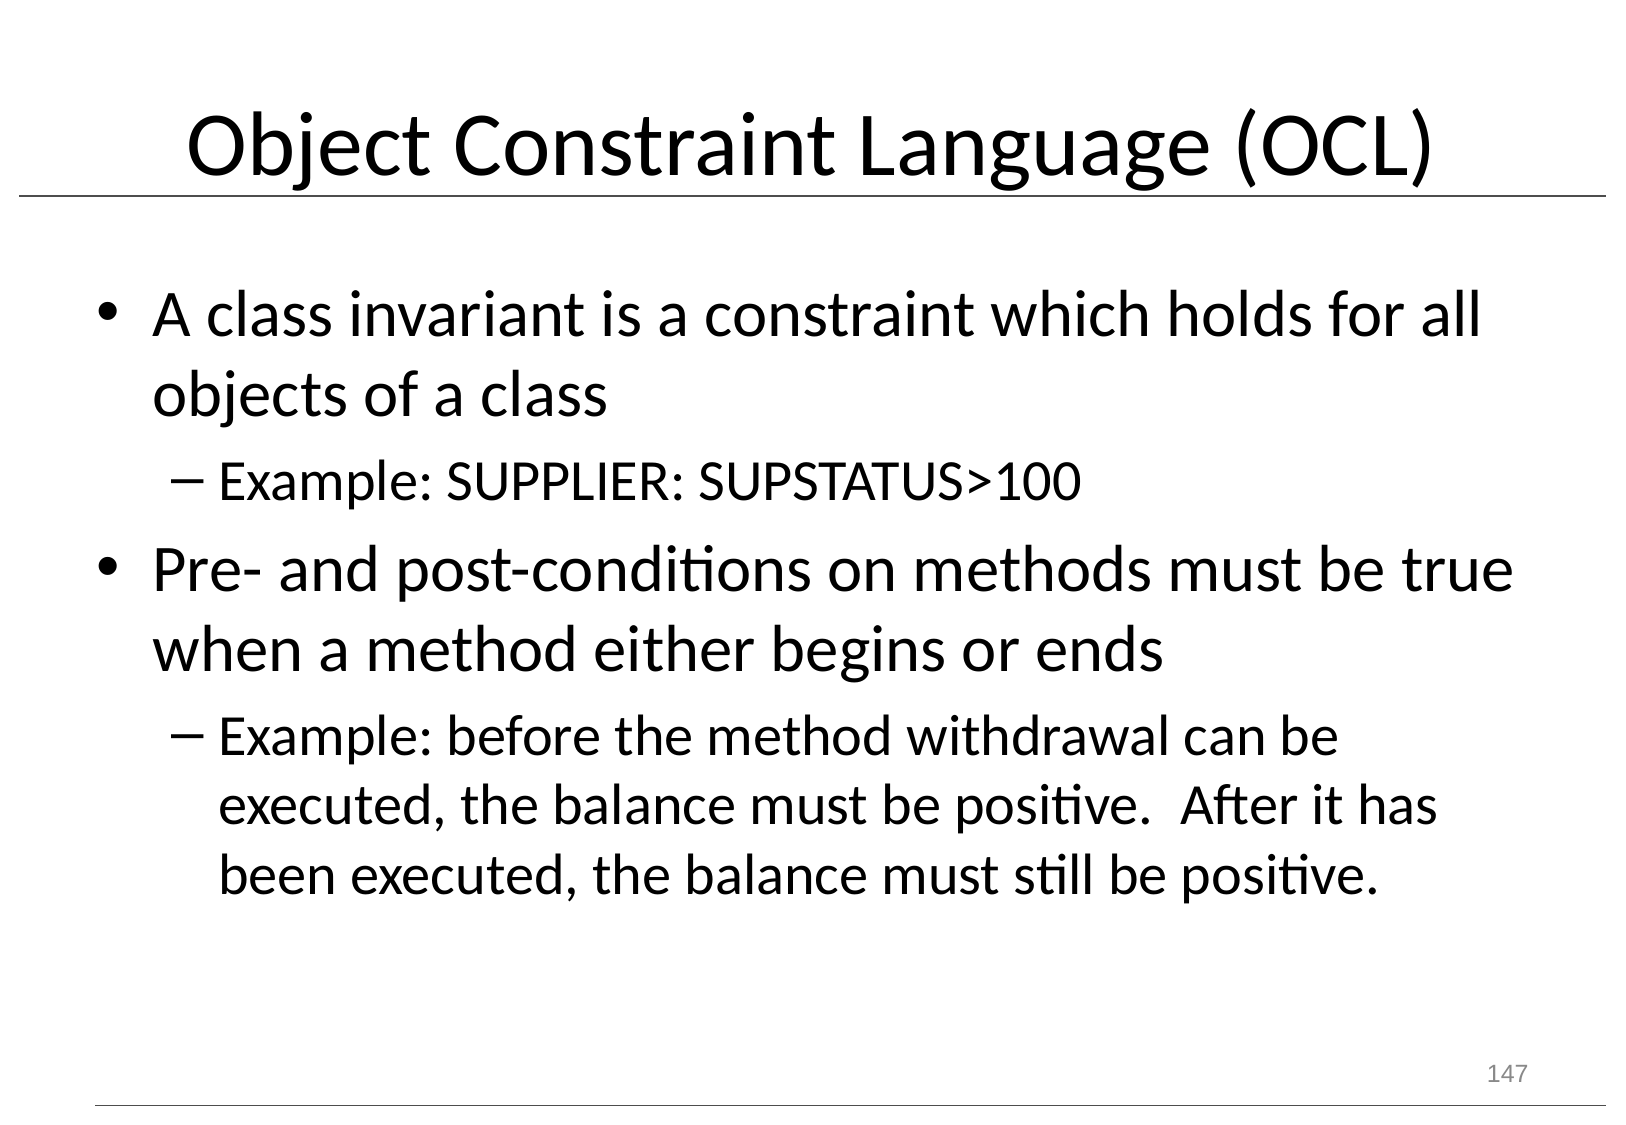

# Object Constraint Language (OCL)
A class invariant is a constraint which holds for all objects of a class
Example: SUPPLIER: SUPSTATUS>100
Pre- and post-conditions on methods must be true when a method either begins or ends
Example: before the method withdrawal can be executed, the balance must be positive.  After it has been executed, the balance must still be positive.

147